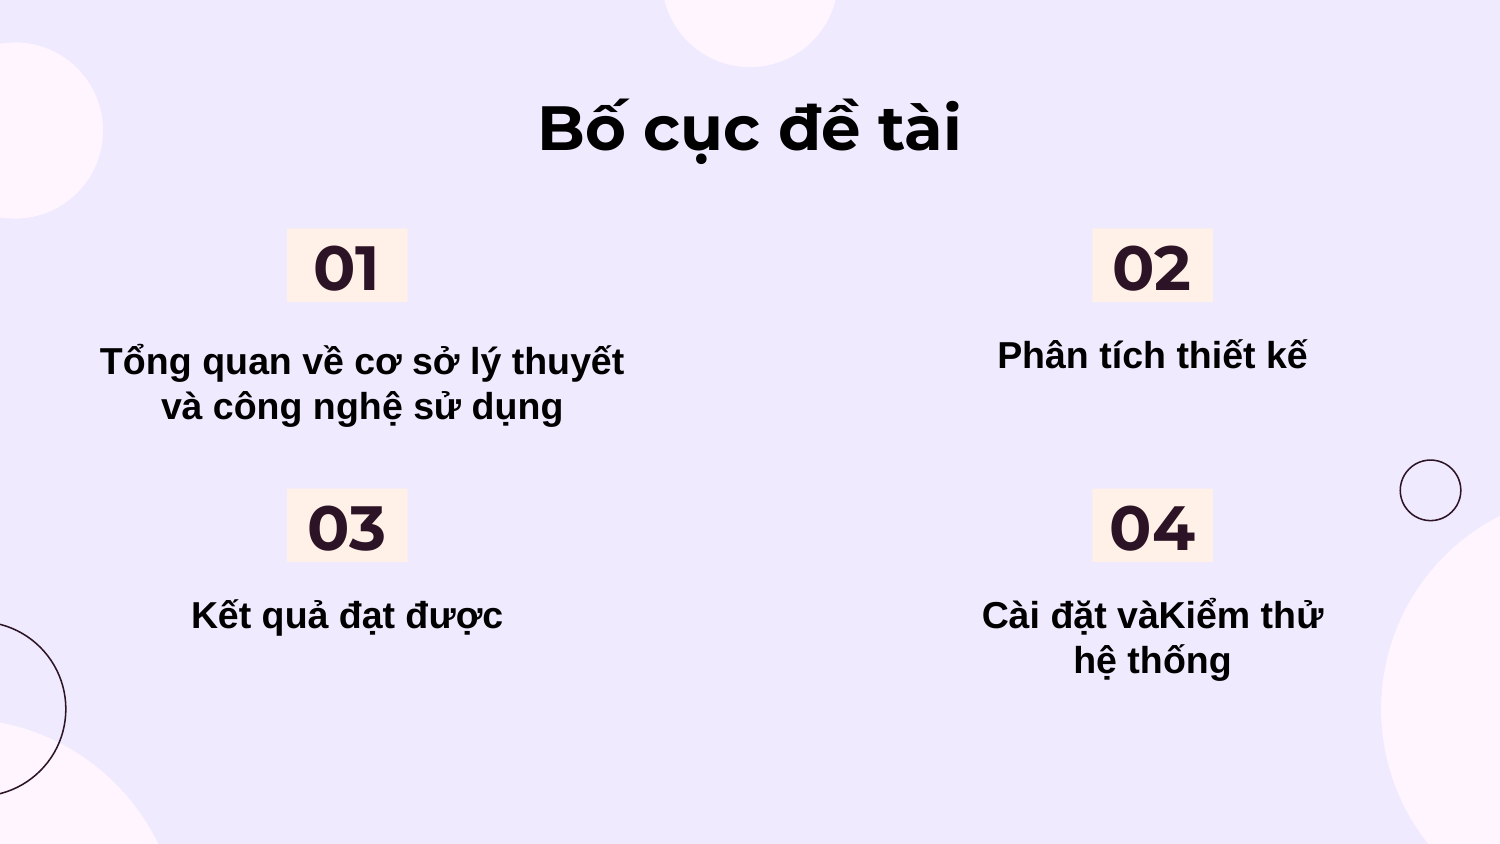

# Bố cục đề tài
01
02
Phân tích thiết kế
Tổng quan về cơ sở lý thuyết và công nghệ sử dụng
03
04
Kết quả đạt được
Cài đặt vàKiểm thử hệ thống